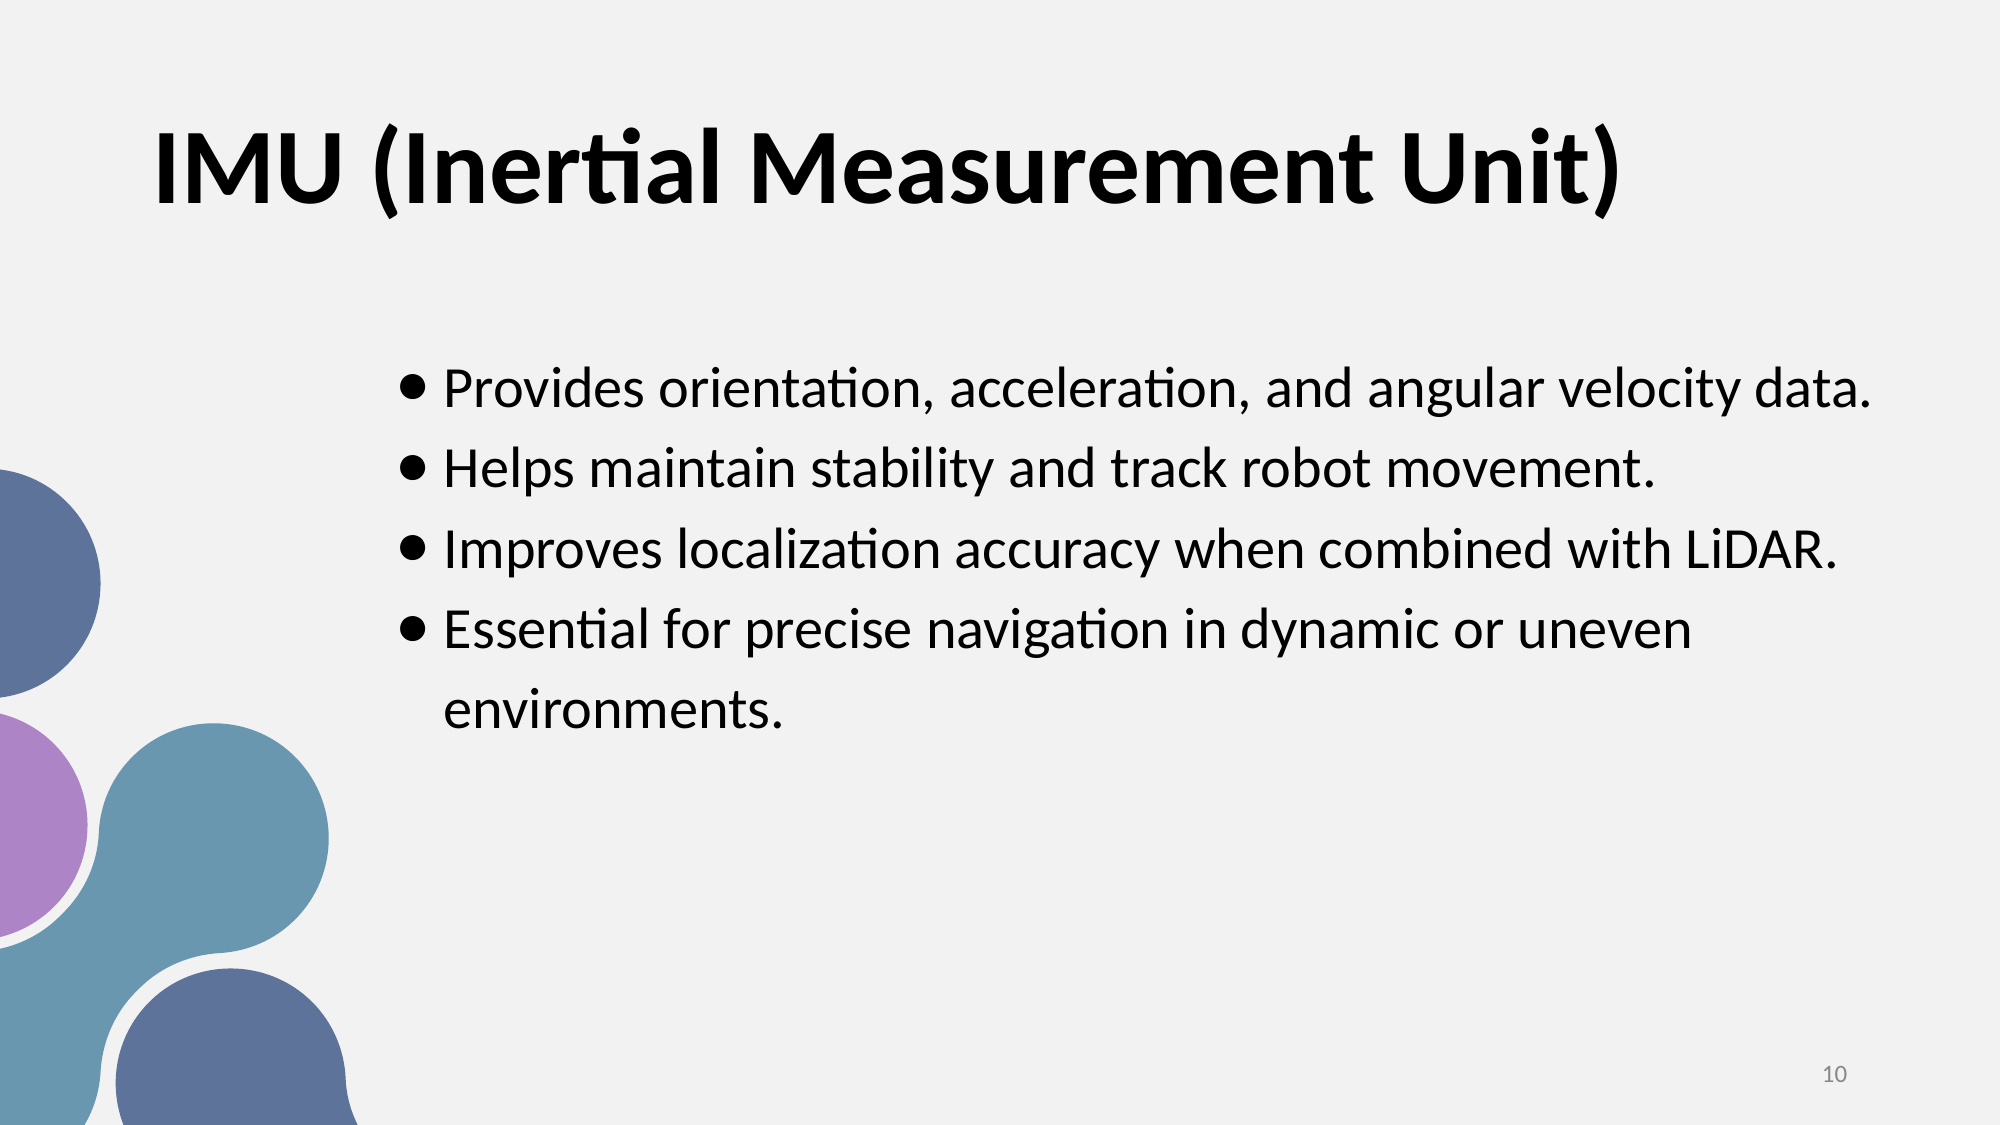

# IMU (Inertial Measurement Unit)
Provides orientation, acceleration, and angular velocity data.
Helps maintain stability and track robot movement.
Improves localization accuracy when combined with LiDAR.
Essential for precise navigation in dynamic or uneven environments.
10